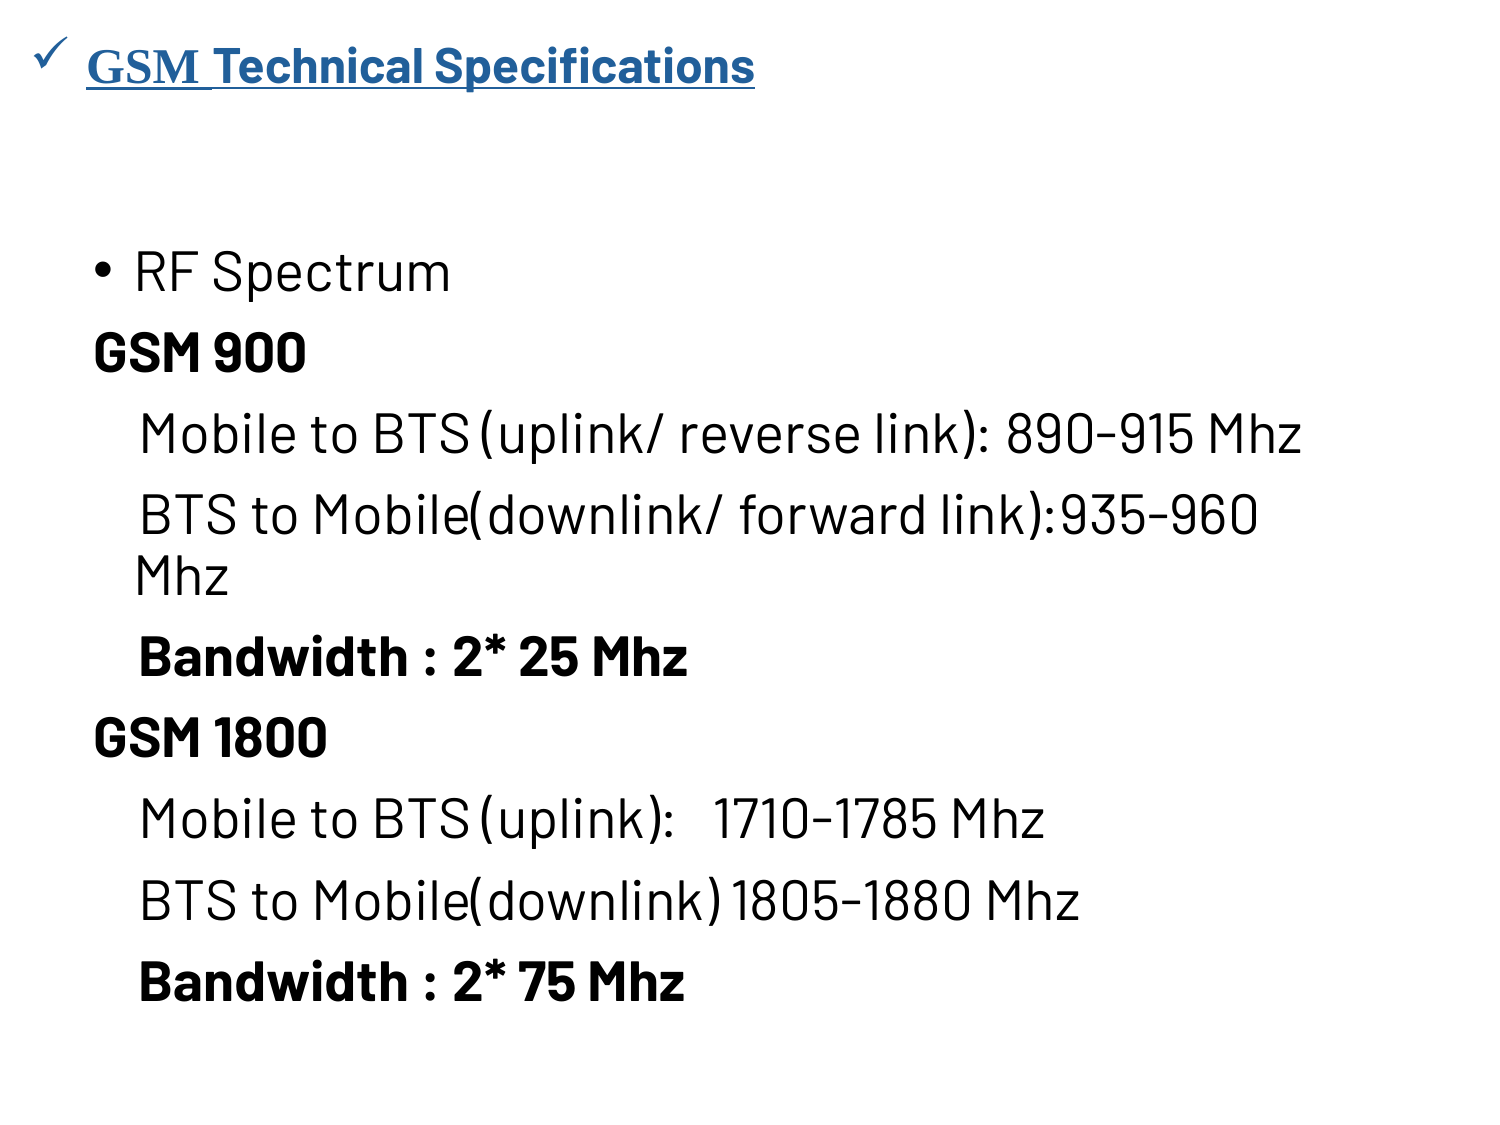

GSM Technical Specifications
RF Spectrum
GSM 900
    Mobile to BTS (uplink/ reverse link): 890-915 Mhz
    BTS to Mobile(downlink/ forward link):935-960 Mhz
    Bandwidth : 2* 25 Mhz
GSM 1800
    Mobile to BTS (uplink):   1710-1785 Mhz
    BTS to Mobile(downlink) 1805-1880 Mhz
    Bandwidth : 2* 75 Mhz